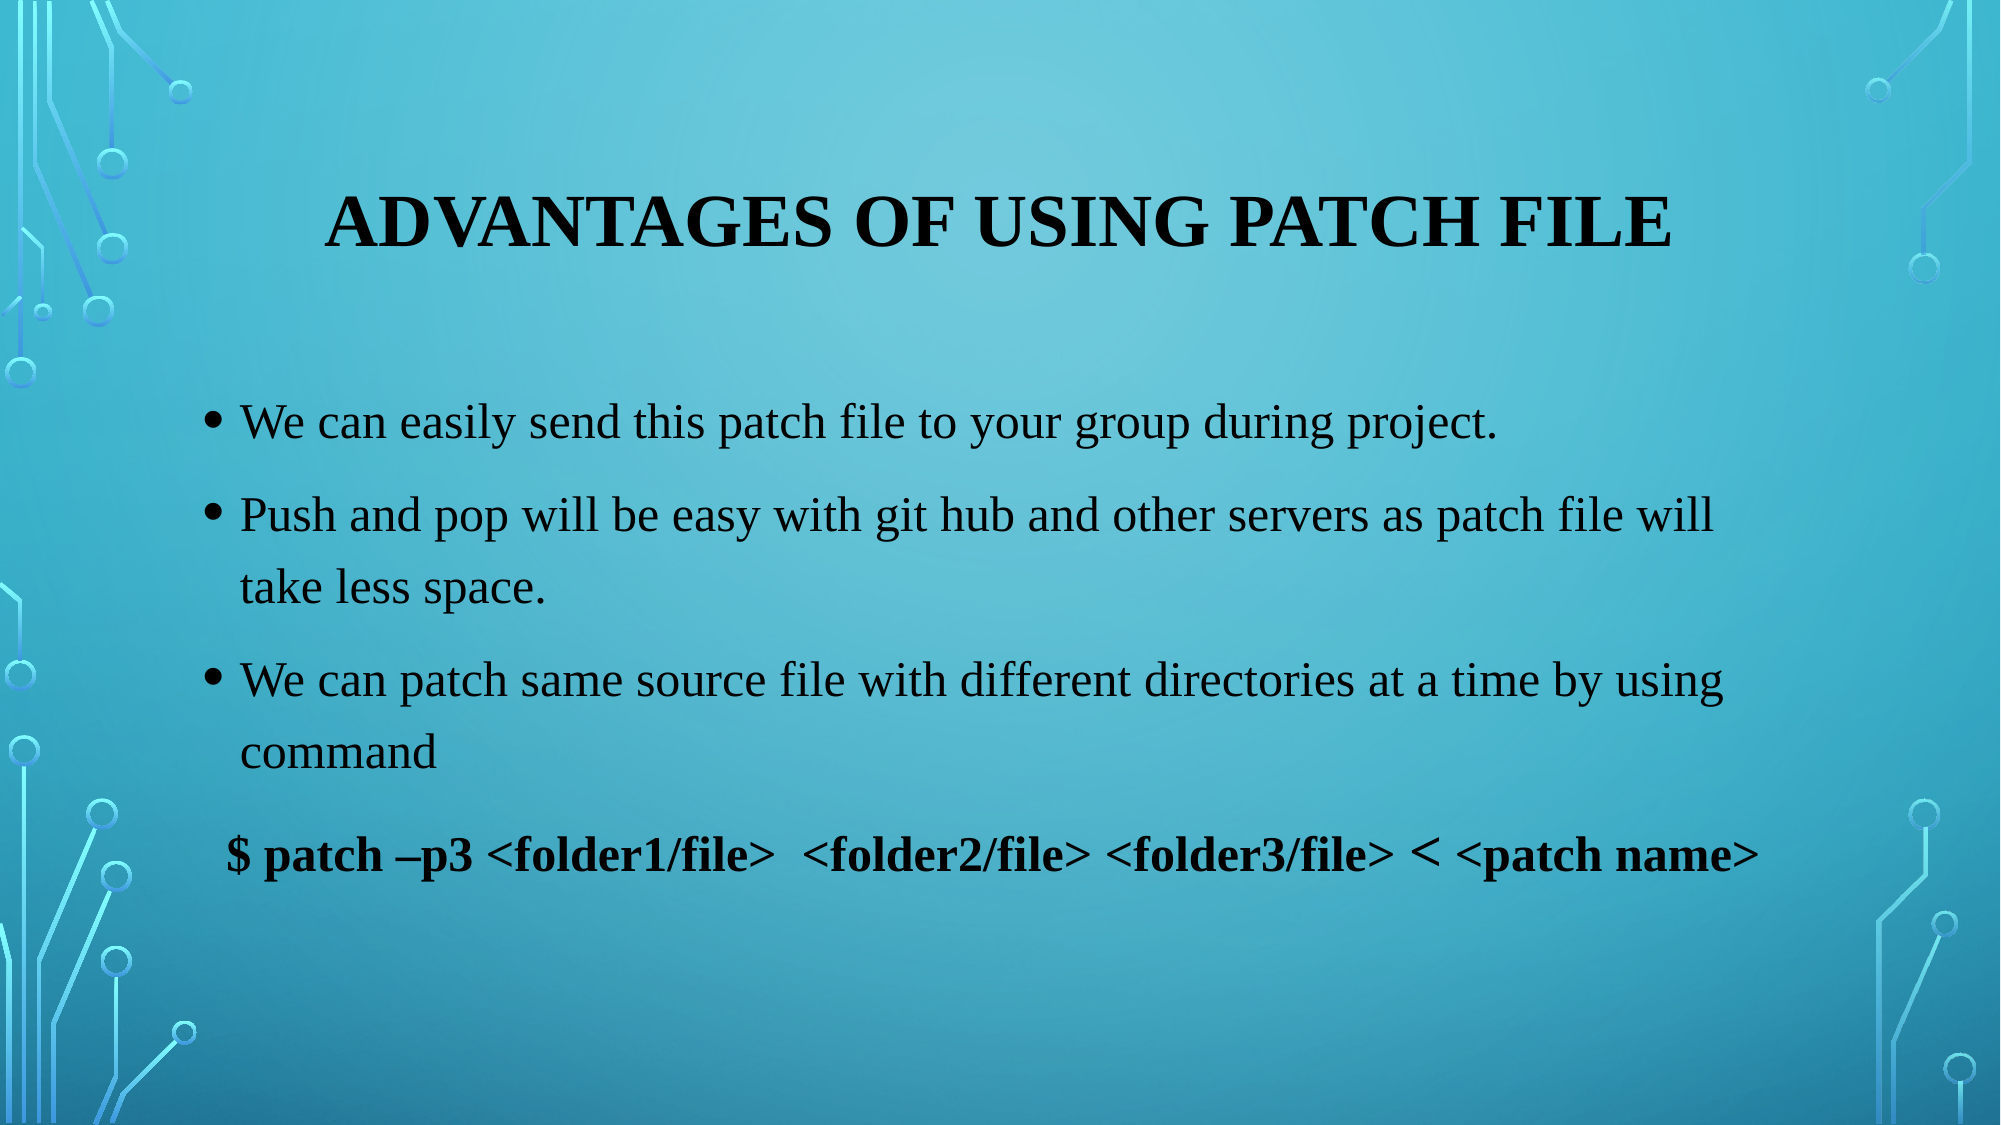

# Advantages of using patch file
We can easily send this patch file to your group during project.
Push and pop will be easy with git hub and other servers as patch file will take less space.
We can patch same source file with different directories at a time by using command
$ patch –p3 <folder1/file>  <folder2/file> <folder3/file> < <patch name>